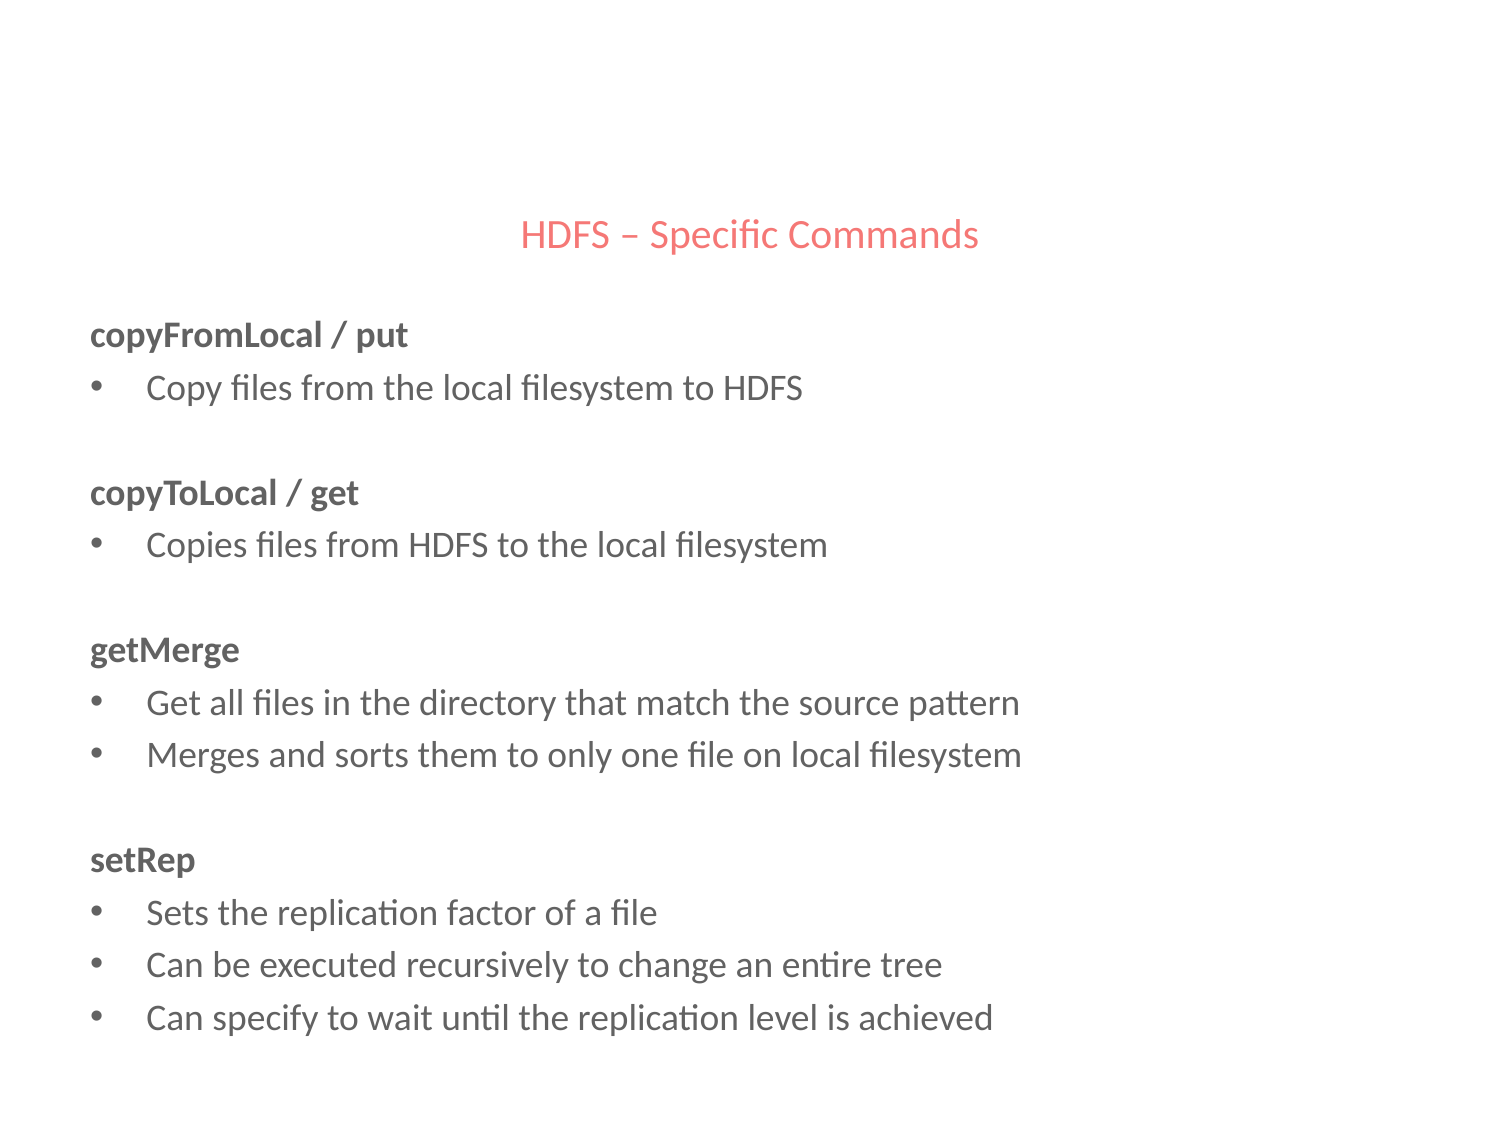

# HDFS – Specific Commands
copyFromLocal / put
Copy files from the local filesystem to HDFS

copyToLocal / get
Copies files from HDFS to the local filesystem

getMerge
Get all files in the directory that match the source pattern
Merges and sorts them to only one file on local filesystem

setRep
Sets the replication factor of a file
Can be executed recursively to change an entire tree
Can specify to wait until the replication level is achieved